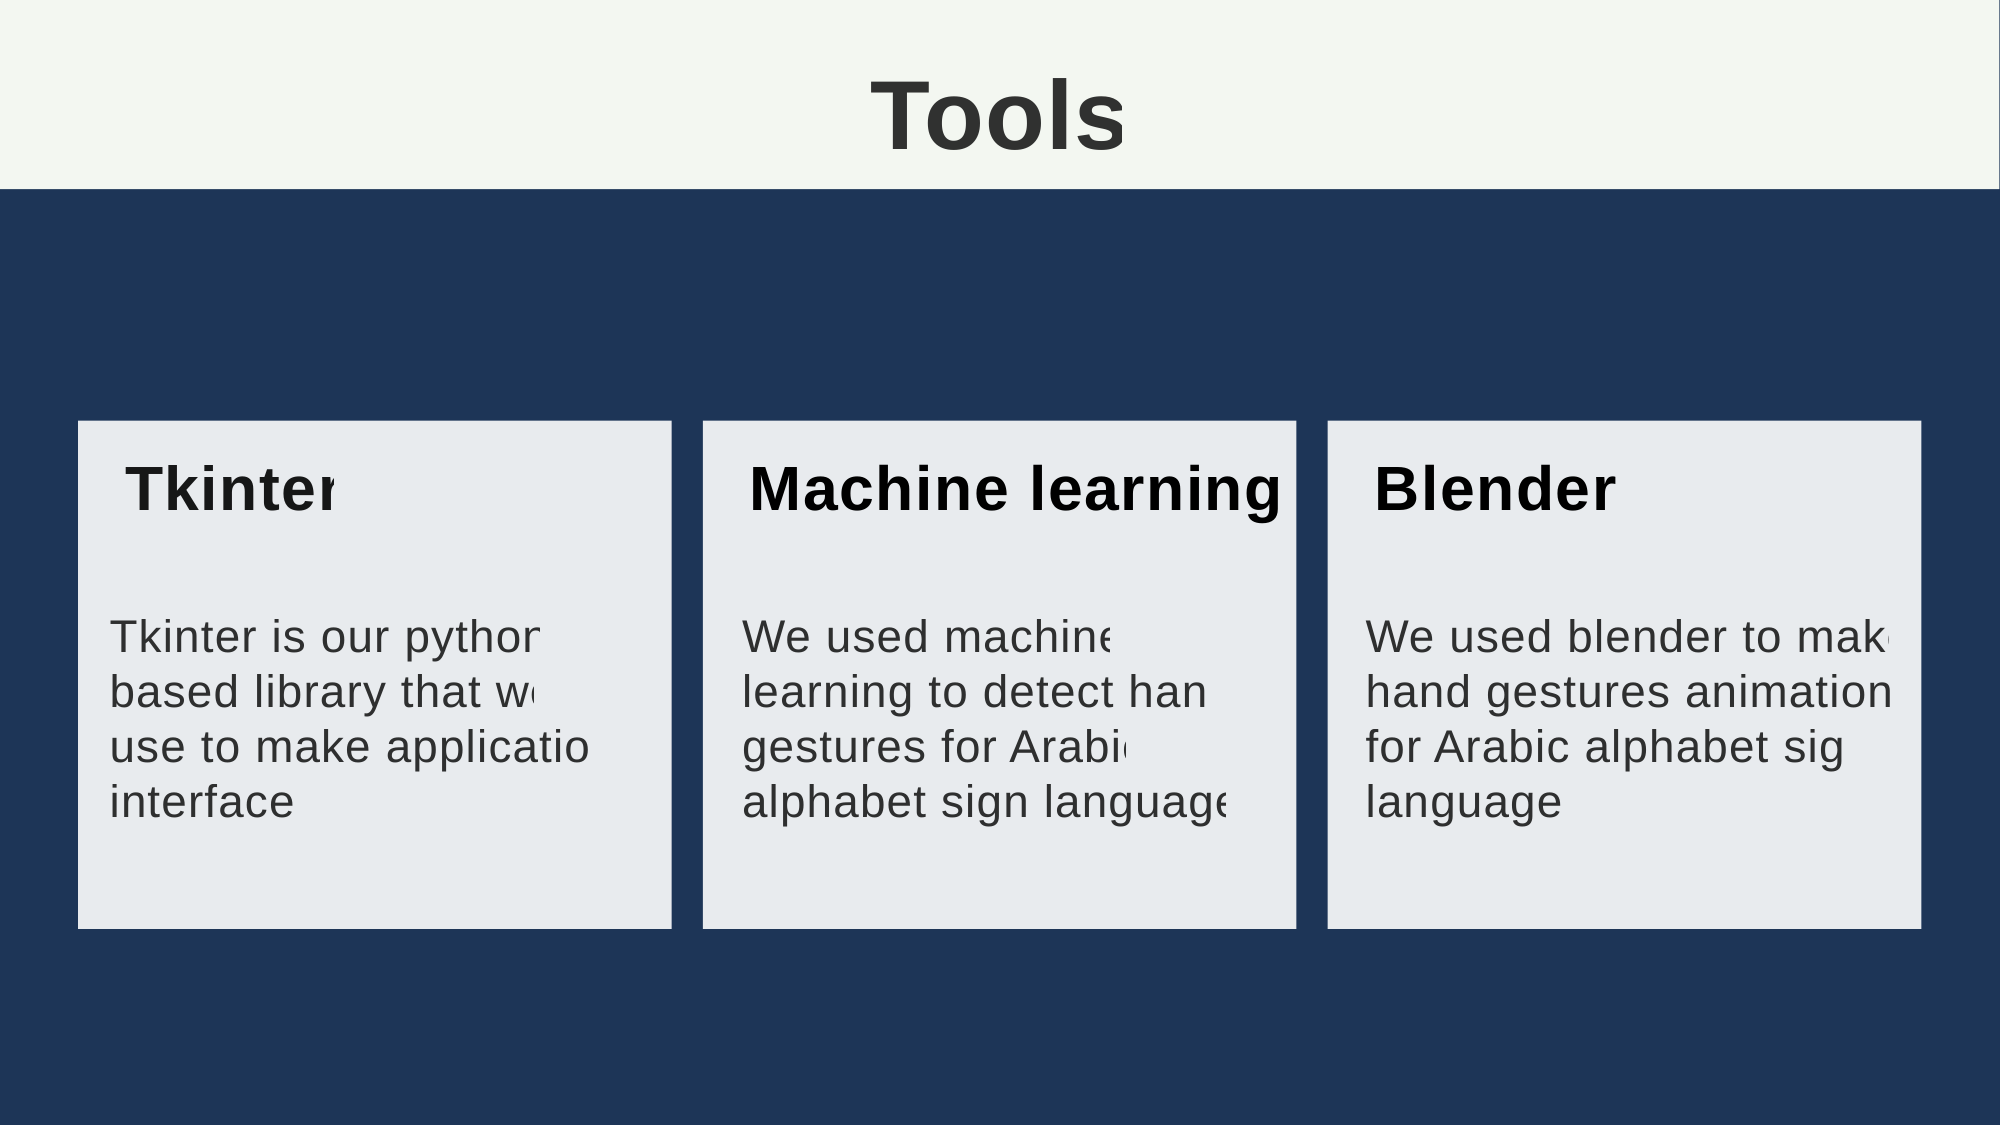

Tools

Tkinter
Machine learning
Blender
Tkinter is our python-based library that we use to make application interface.
We used machine learning to detect hand gestures for Arabic alphabet sign language.
We used blender to make hand gestures animations for Arabic alphabet sign language.